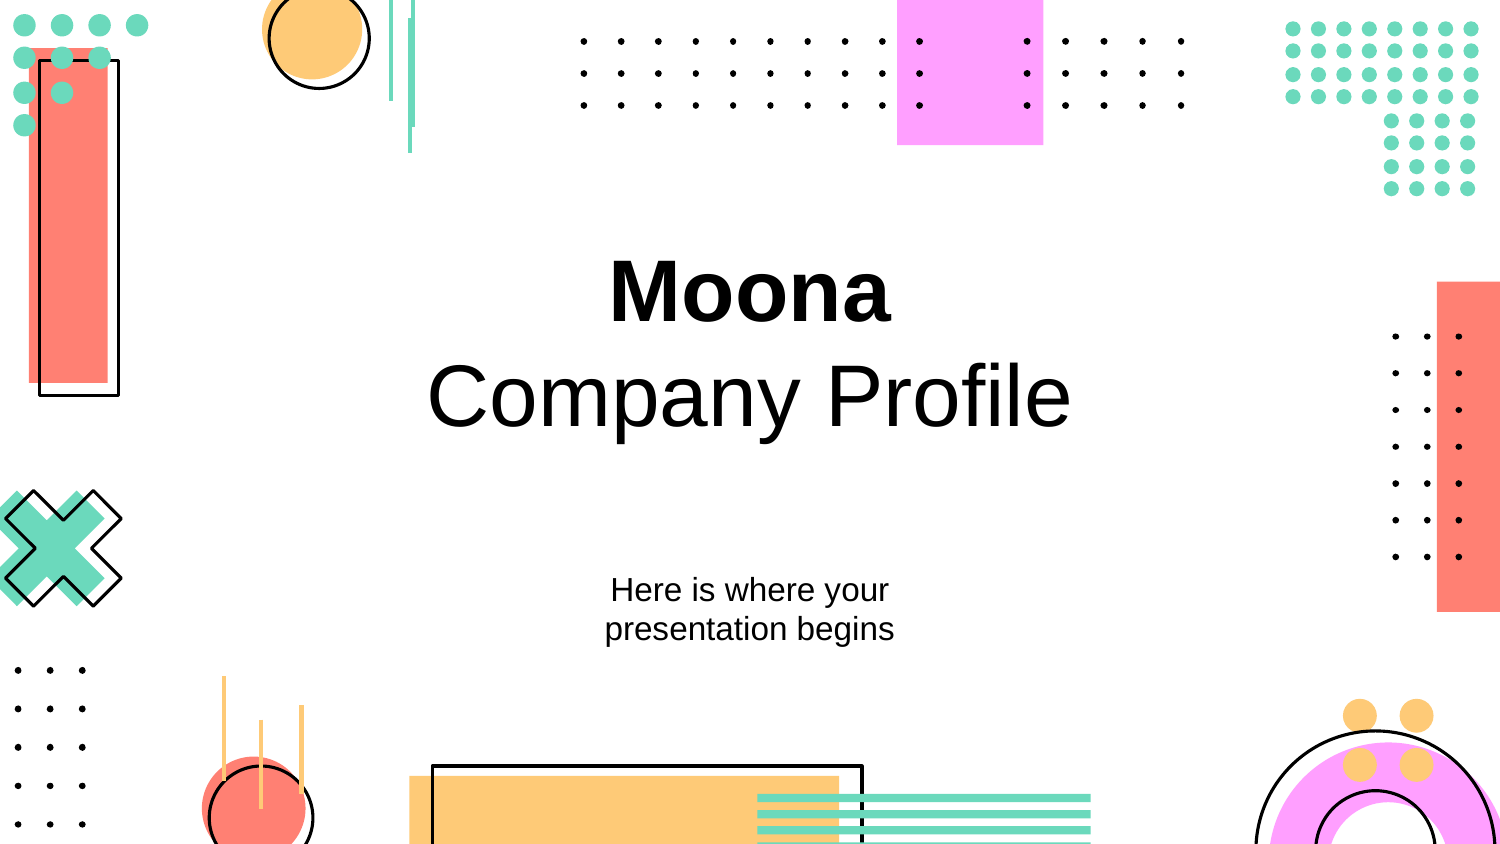

# Moona
Company Profile
Here is where your
presentation begins